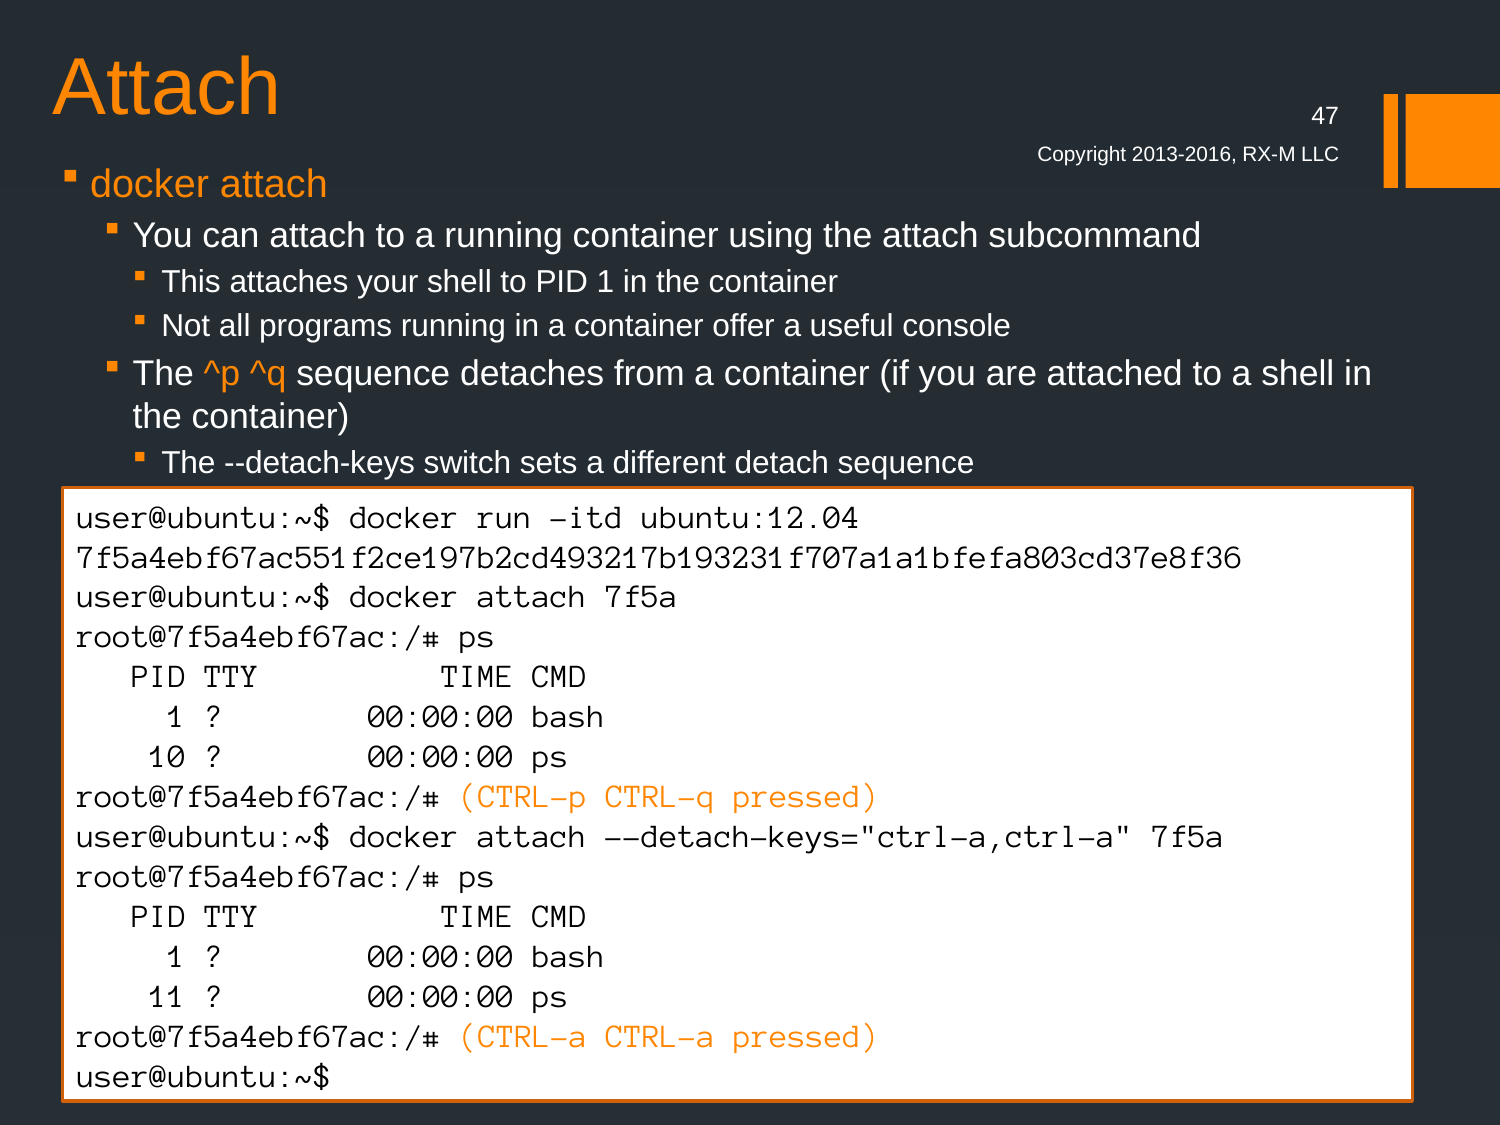

# Attach
47
Copyright 2013-2016, RX-M LLC
docker attach
You can attach to a running container using the attach subcommand
This attaches your shell to PID 1 in the container
Not all programs running in a container offer a useful console
The ^p ^q sequence detaches from a container (if you are attached to a shell in the container)
The --detach-keys switch sets a different detach sequence

user@ubuntu:~$ docker run -itd ubuntu:12.04
7f5a4ebf67ac551f2ce197b2cd493217b193231f707a1a1bfefa803cd37e8f36
user@ubuntu:~$ docker attach 7f5a
root@7f5a4ebf67ac:/# ps
   PID TTY          TIME CMD
     1 ?        00:00:00 bash
    10 ?        00:00:00 ps
root@7f5a4ebf67ac:/# (CTRL-p CTRL-q pressed)
user@ubuntu:~$ docker attach --detach-keys="ctrl-a,ctrl-a" 7f5a
root@7f5a4ebf67ac:/# ps
   PID TTY          TIME CMD
     1 ?        00:00:00 bash
    11 ?        00:00:00 ps
root@7f5a4ebf67ac:/# (CTRL-a CTRL-a pressed)
user@ubuntu:~$